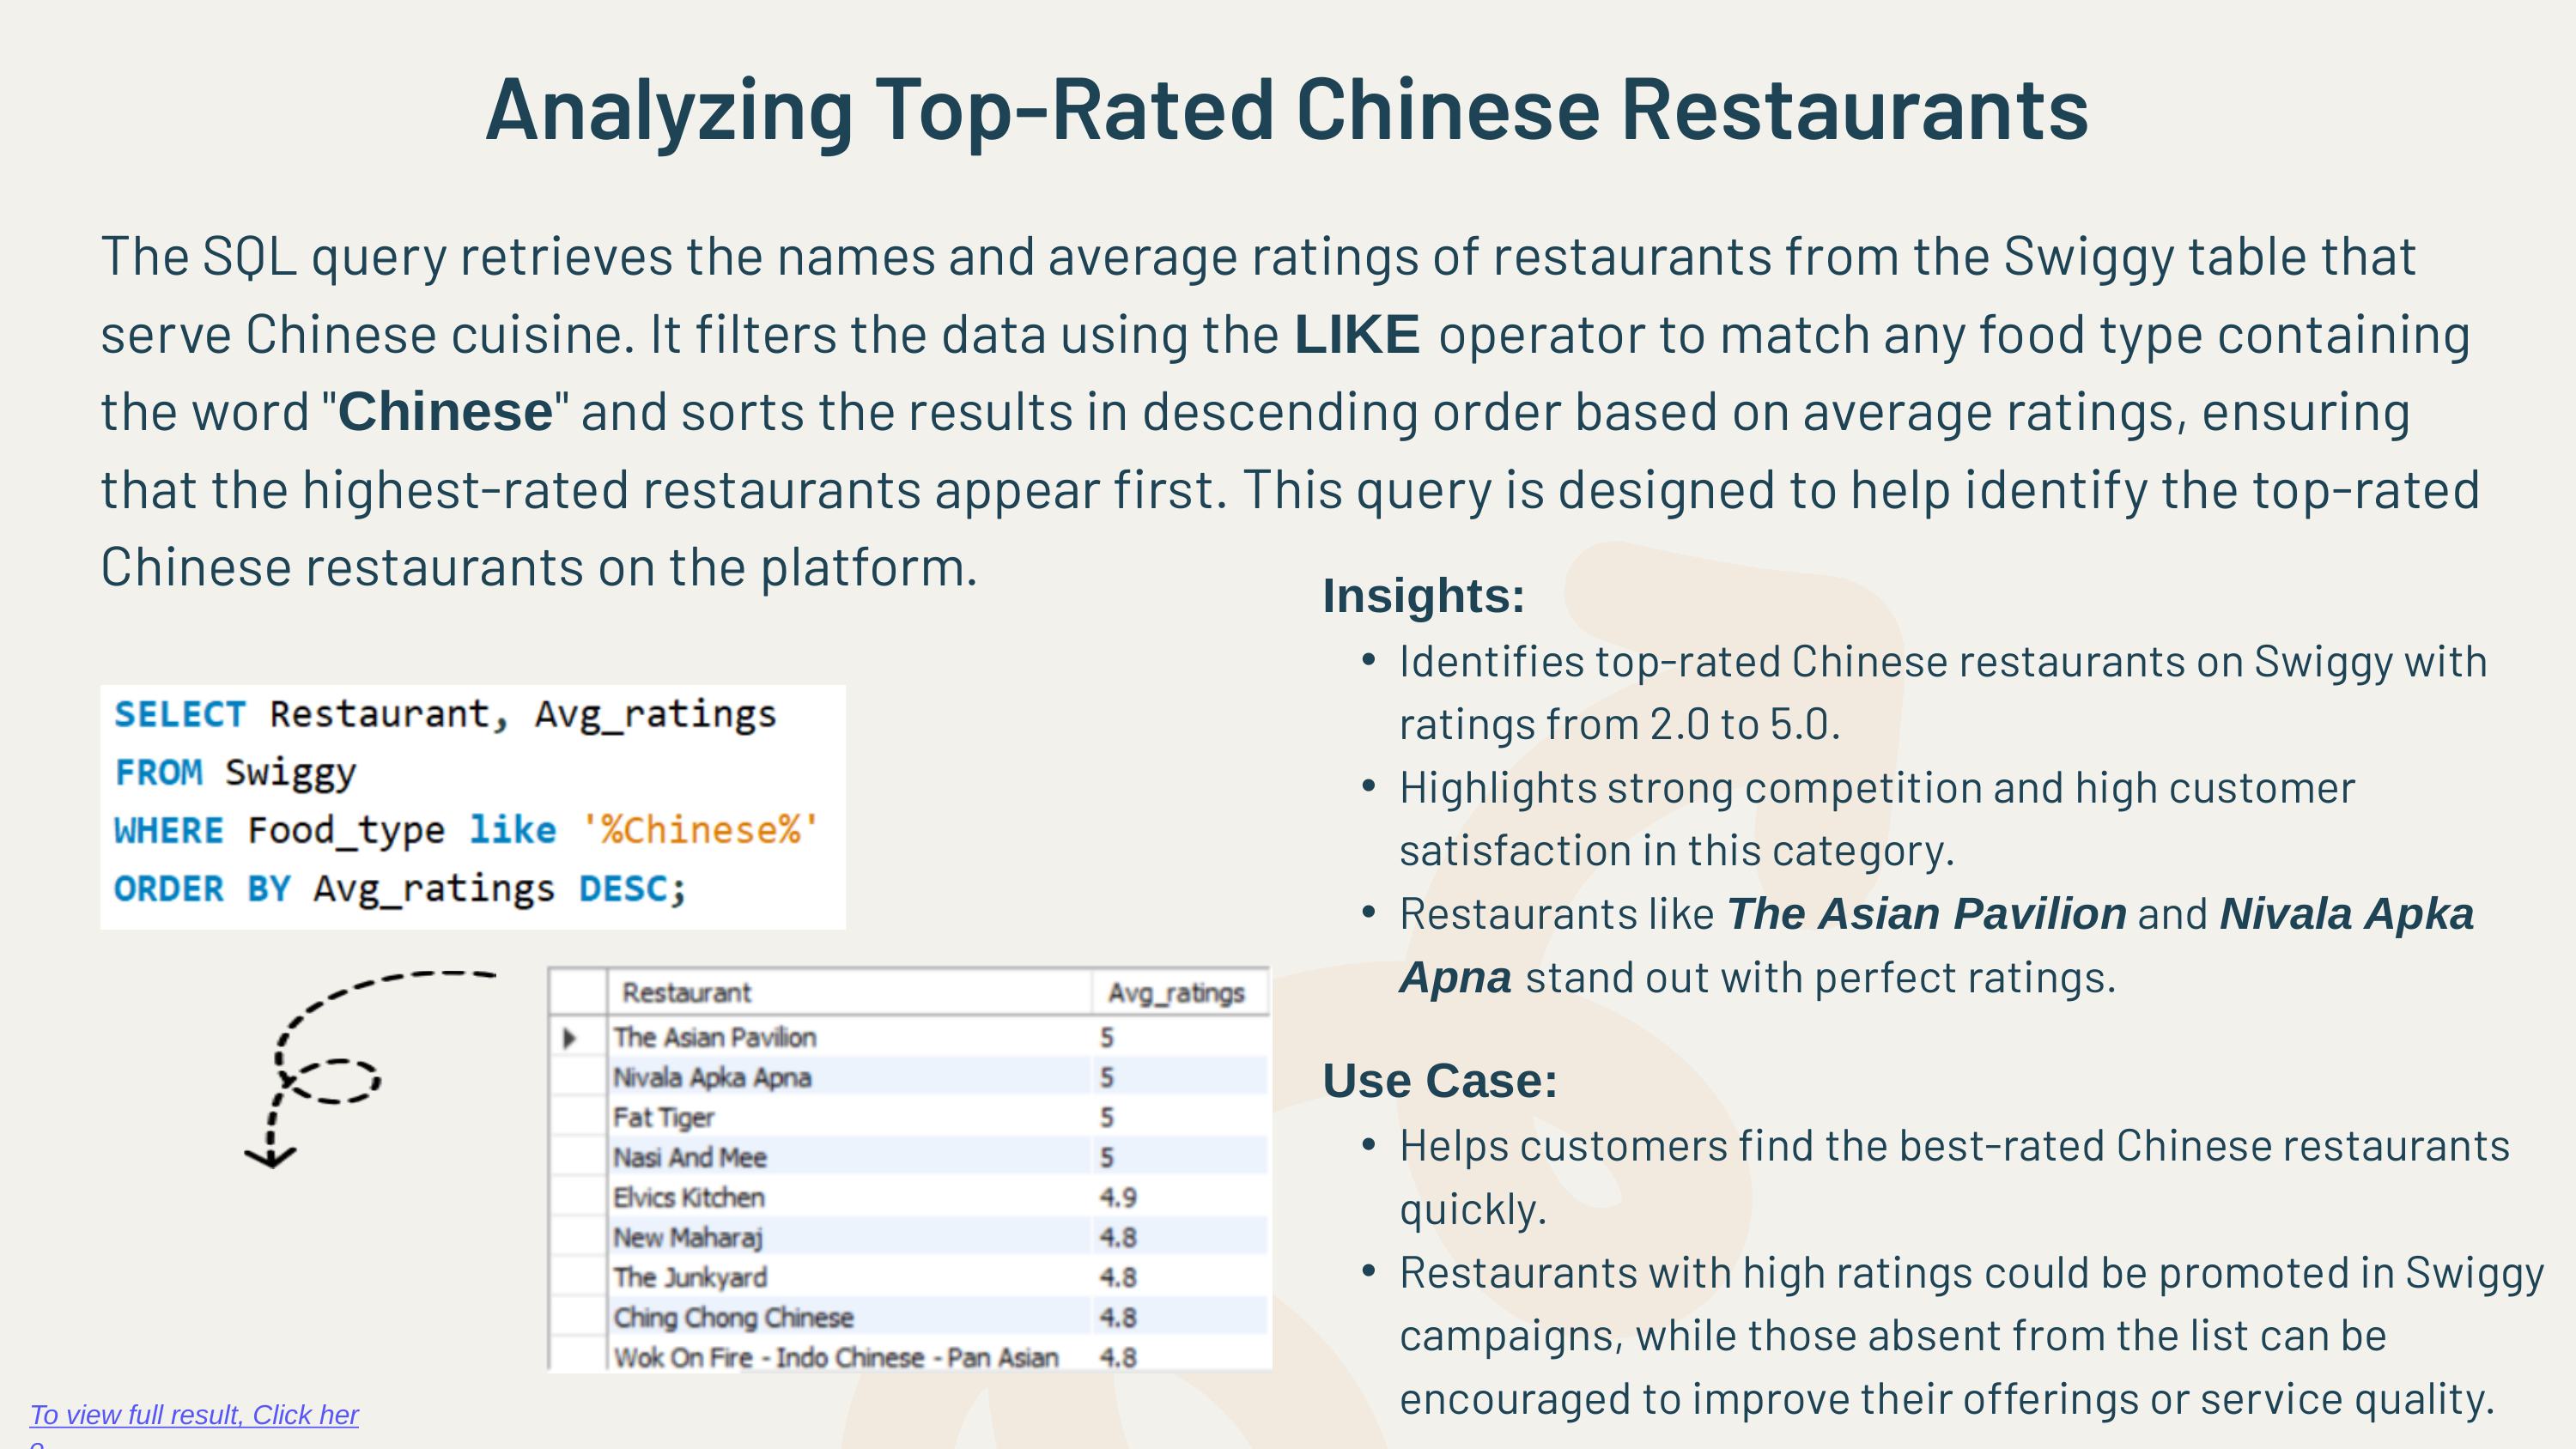

Analyzing Top-Rated Chinese Restaurants
The SQL query retrieves the names and average ratings of restaurants from the Swiggy table that serve Chinese cuisine. It filters the data using the LIKE operator to match any food type containing the word "Chinese" and sorts the results in descending order based on average ratings, ensuring that the highest-rated restaurants appear first. This query is designed to help identify the top-rated Chinese restaurants on the platform.

Insights:
Identifies top-rated Chinese restaurants on Swiggy with ratings from 2.0 to 5.0.
Highlights strong competition and high customer satisfaction in this category.
Restaurants like The Asian Pavilion and Nivala Apka Apna stand out with perfect ratings.

Use Case:
Helps customers find the best-rated Chinese restaurants quickly.
Restaurants with high ratings could be promoted in Swiggy campaigns, while those absent from the list can be encouraged to improve their offerings or service quality.
To view full result, Click here